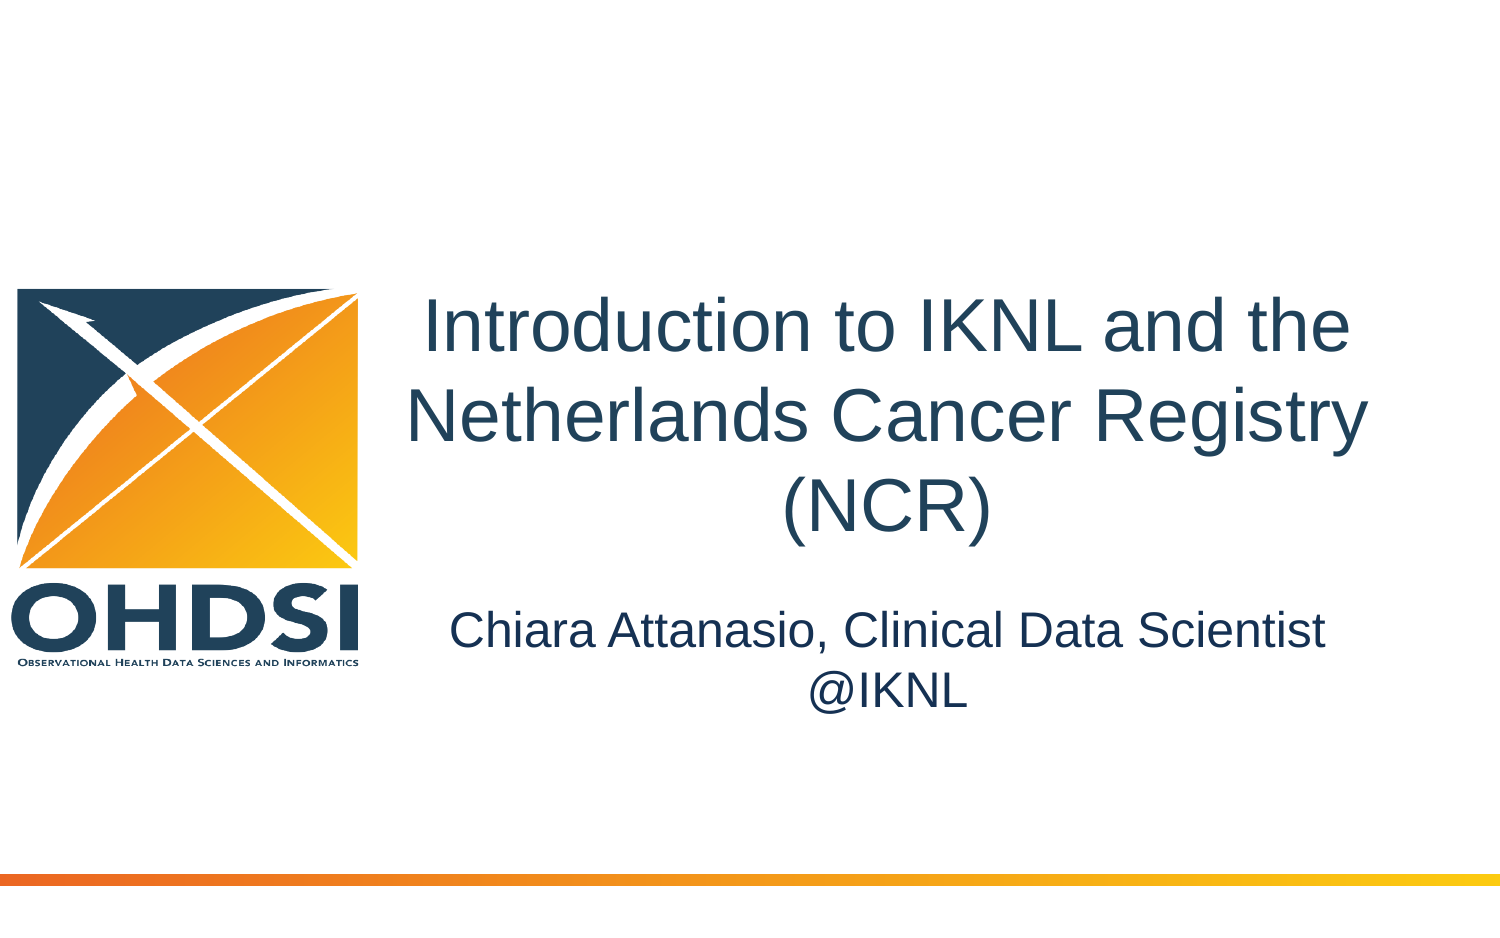

# Introduction to IKNL and the Netherlands Cancer Registry (NCR)
Chiara Attanasio, Clinical Data Scientist @IKNL